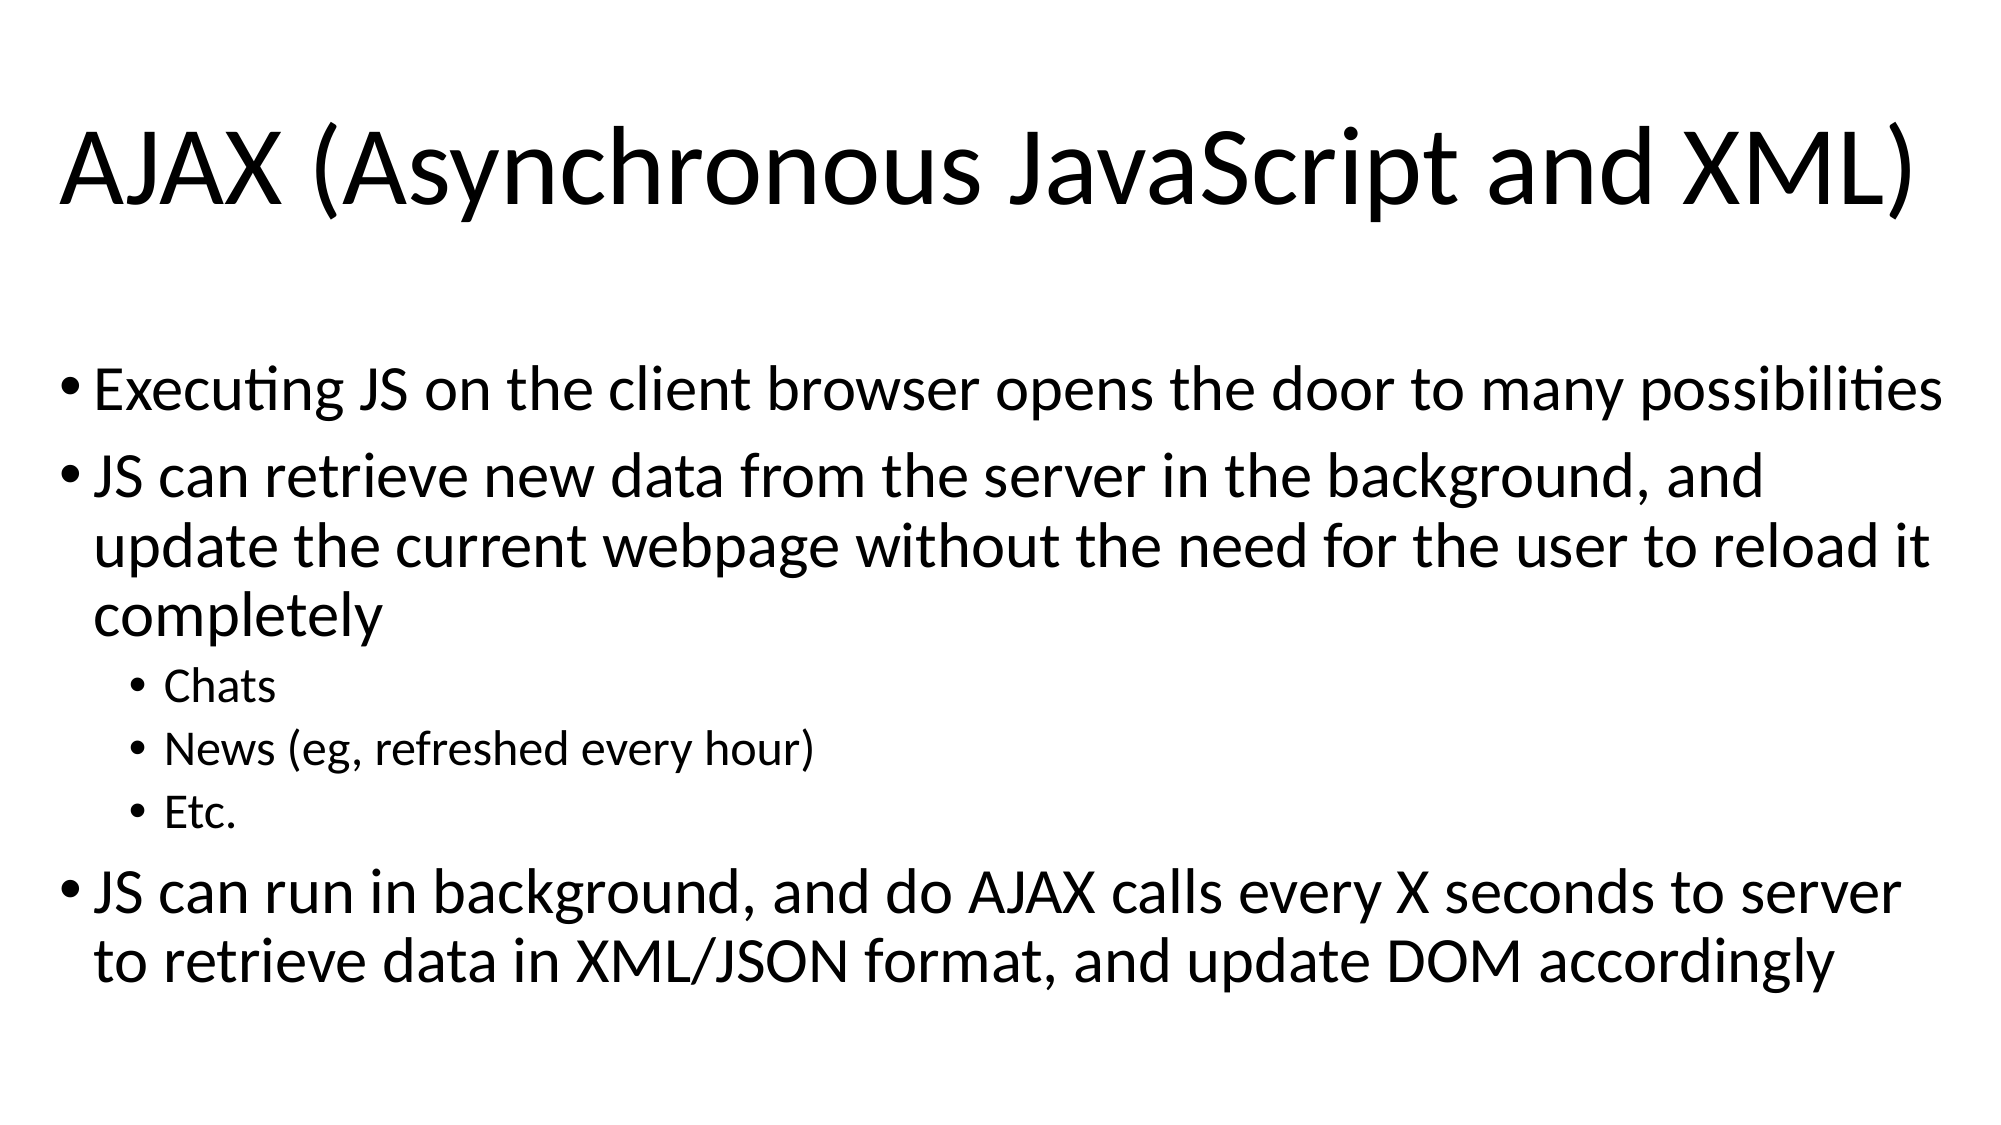

# AJAX (Asynchronous JavaScript and XML)
Executing JS on the client browser opens the door to many possibilities
JS can retrieve new data from the server in the background, and update the current webpage without the need for the user to reload it completely
Chats
News (eg, refreshed every hour)
Etc.
JS can run in background, and do AJAX calls every X seconds to server to retrieve data in XML/JSON format, and update DOM accordingly